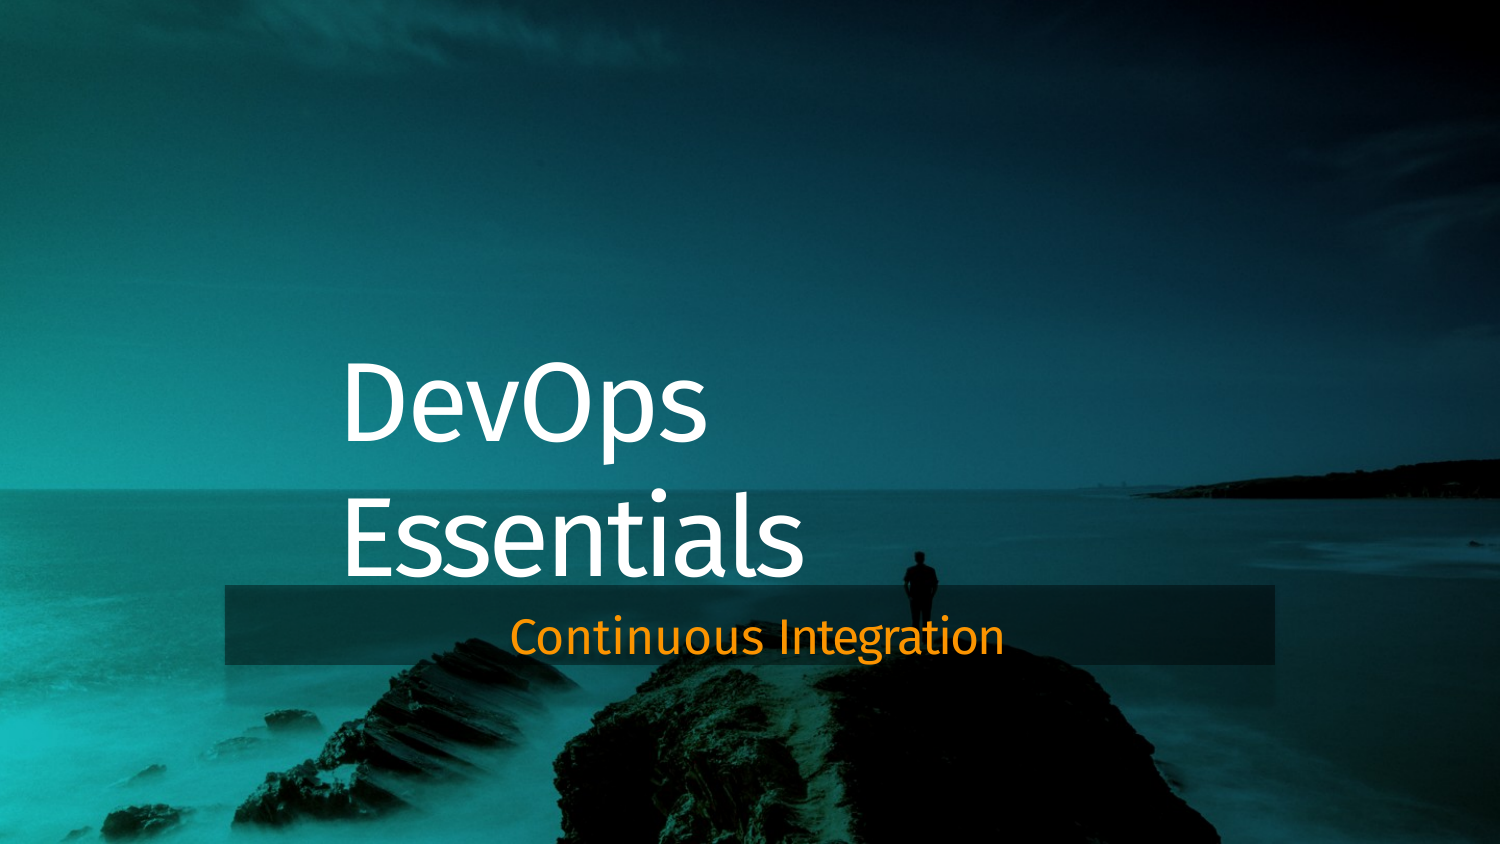

# DevOps Essentials

Continuous Integration

DevOps Essentials